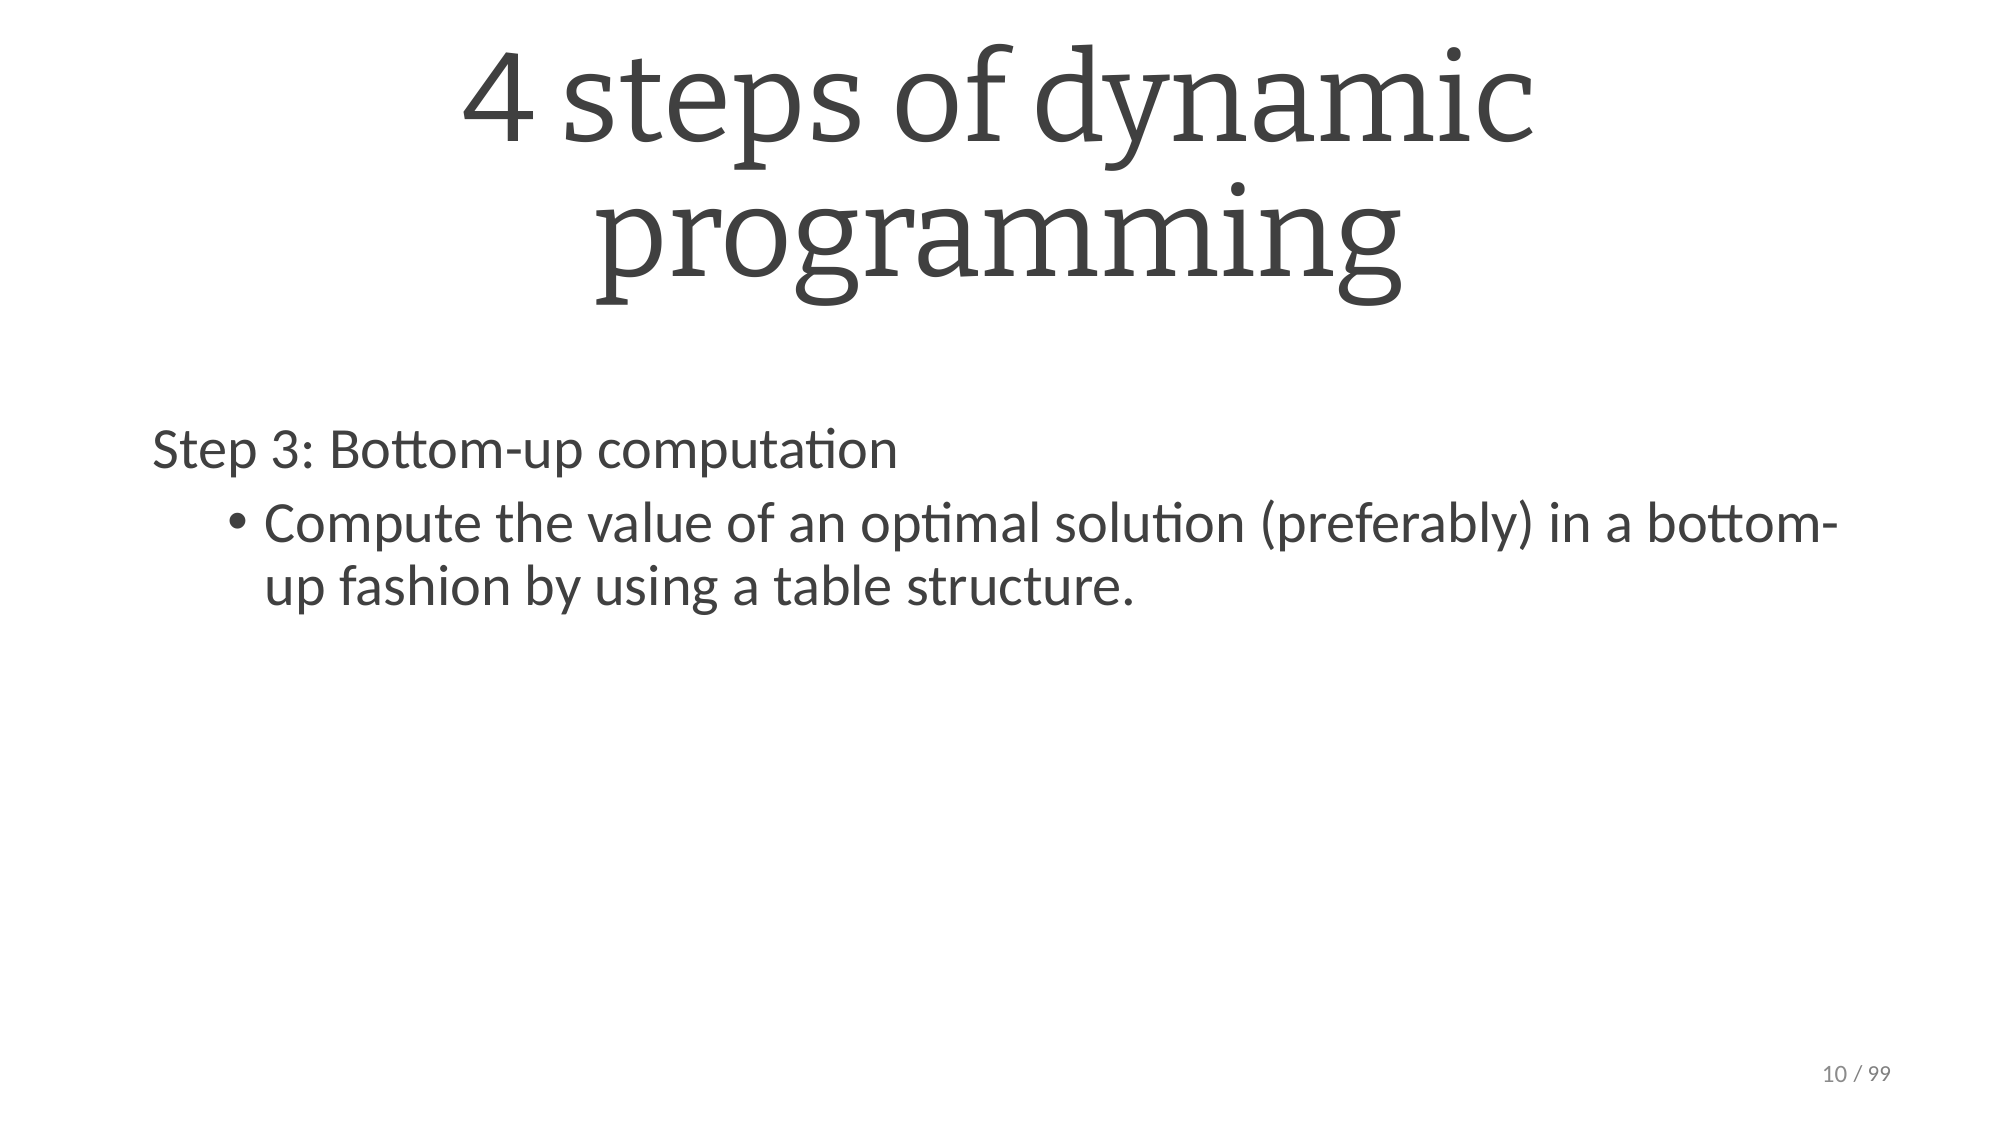

# 4 steps of dynamic programming
Step 3: Bottom-up computation
Compute the value of an optimal solution (preferably) in a bottom-up fashion by using a table structure.
10